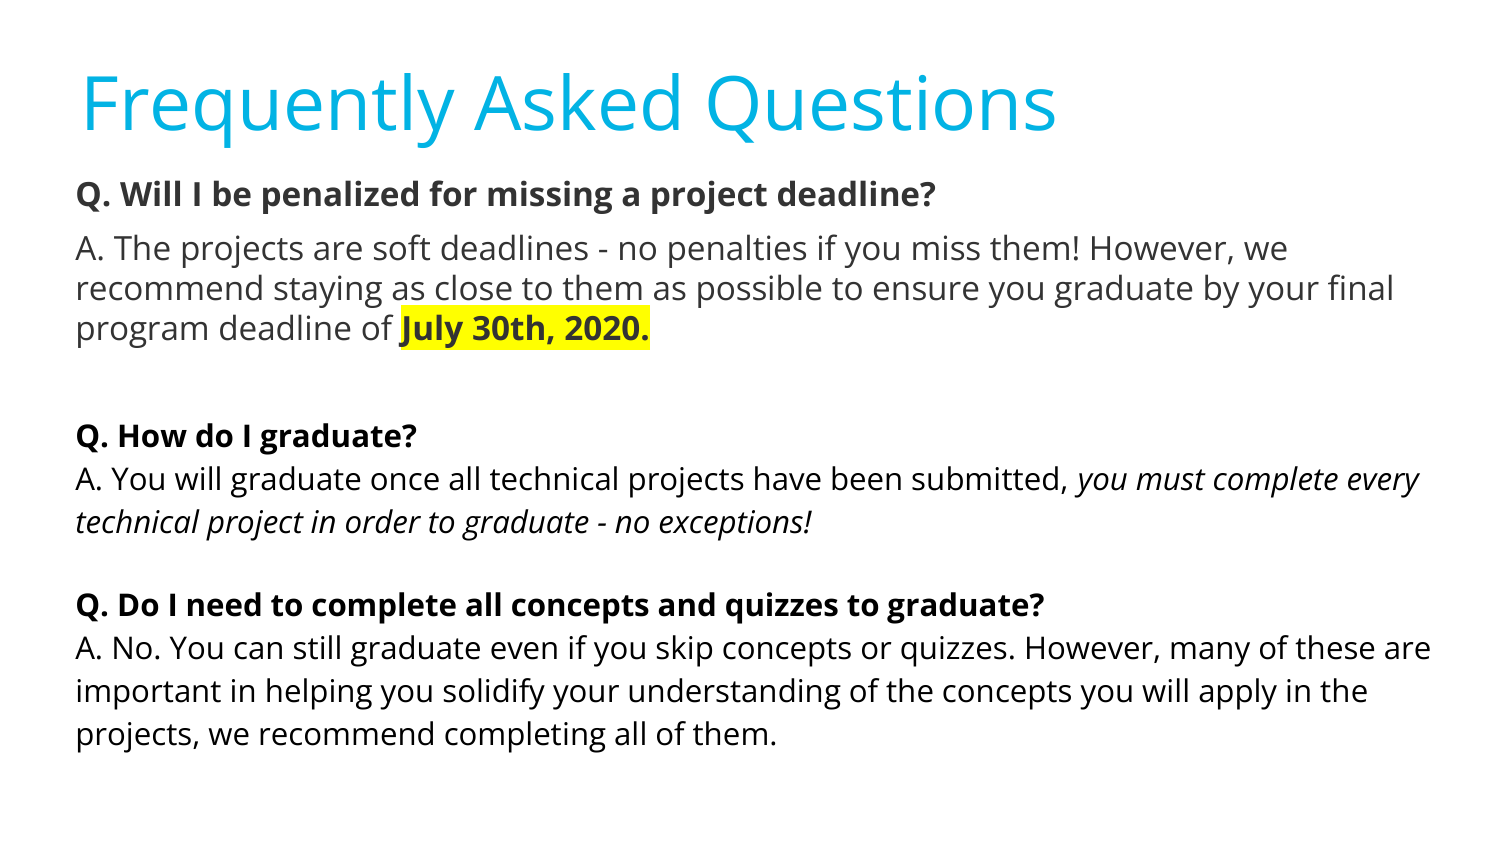

# Frequently Asked Questions

Q. Will I be penalized for missing a project deadline?
A. The projects are soft deadlines - no penalties if you miss them! However, we  recommend staying as close to them as possible to ensure you graduate by your final program deadline of July 30th, 2020.

Q. How do I graduate?
A. You will graduate once all technical projects have been submitted, you must complete every technical project in order to graduate - no exceptions!

Q. Do I need to complete all concepts and quizzes to graduate?
A. No. You can still graduate even if you skip concepts or quizzes. However, many of these are important in helping you solidify your understanding of the concepts you will apply in the projects, we recommend completing all of them.